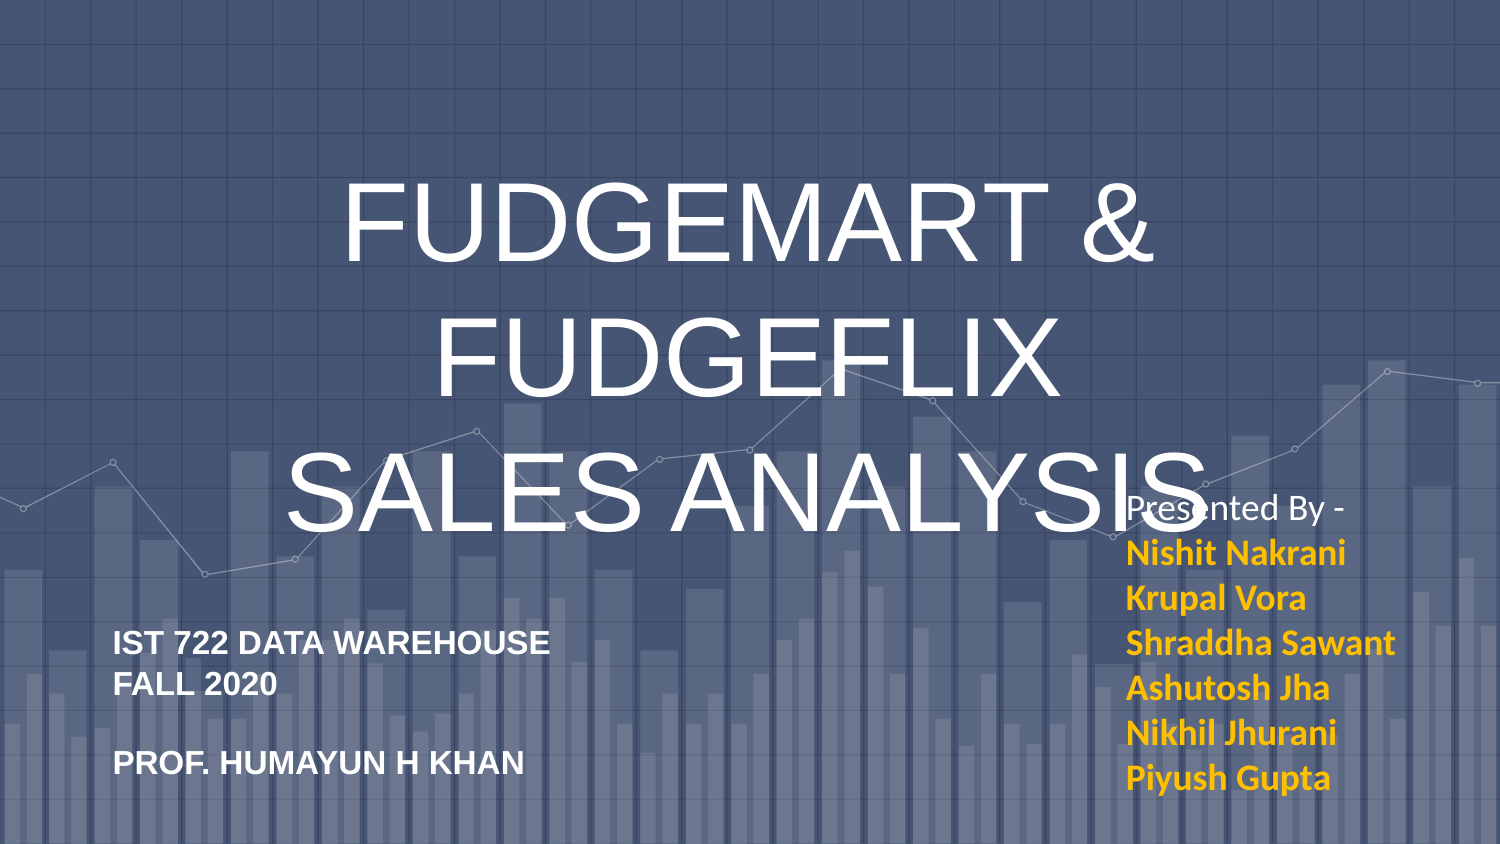

# FUDGEMART & FUDGEFLIX SALES ANALYSIS
Presented By -
Nishit Nakrani
Krupal Vora
Shraddha Sawant
Ashutosh Jha
Nikhil Jhurani
Piyush Gupta
IST 722 DATA WAREHOUSE
FALL 2020

PROF. HUMAYUN H KHAN